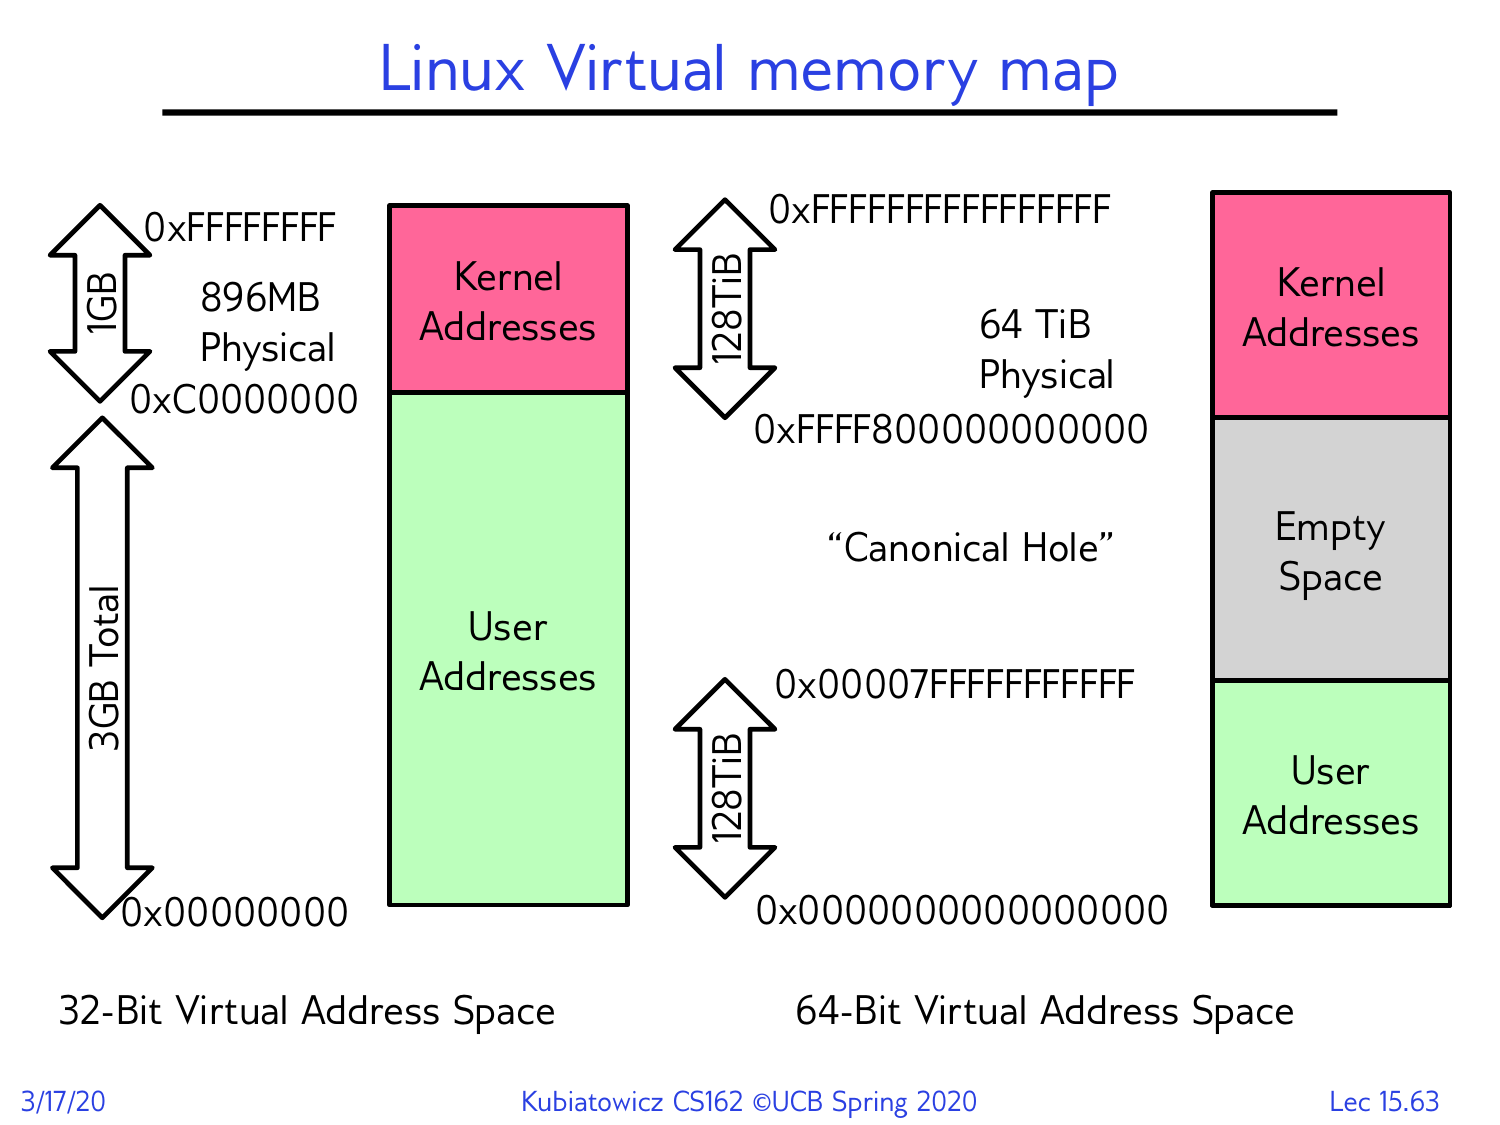

# Linux Virtual memory map
0xFFFFFFFFFFFFFFFF
0xFFFFFFFF
Kernel
Addresses
128TiB
1GB
Kernel
Addresses
896MB
Physical
64 TiB
Physical
0xC0000000
User
Addresses
0xFFFF800000000000
3GB Total
Empty
Space
“Canonical Hole”
0x00007FFFFFFFFFFF
128TiB

User
Addresses
0x0000000000000000
0x00000000
32-Bit Virtual Address Space
64-Bit Virtual Address Space